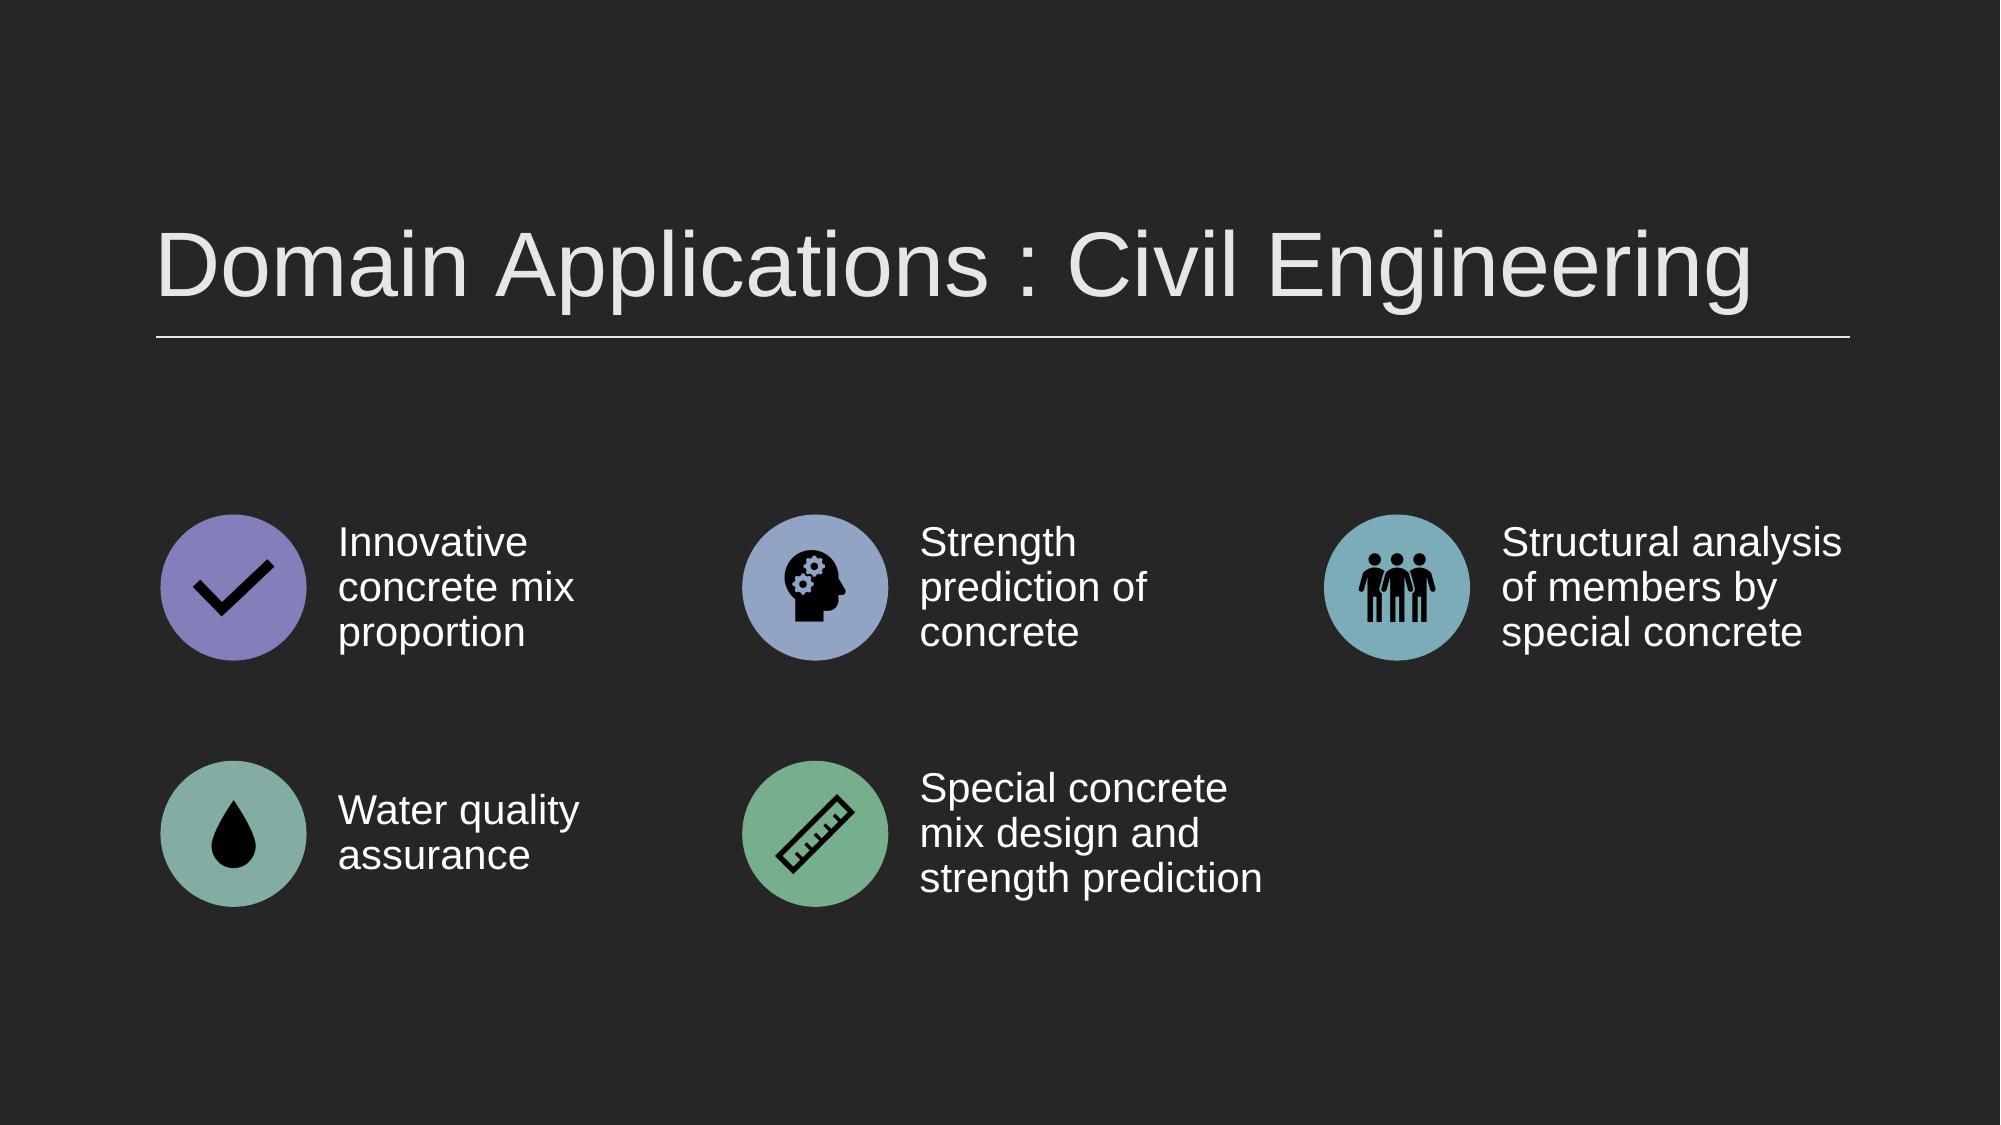

# Domain Applications : Civil Engineering
Innovative concrete mix proportion
Strength prediction of concrete
Structural analysis of members by special concrete
Water quality assurance
Special concrete mix design and strength prediction